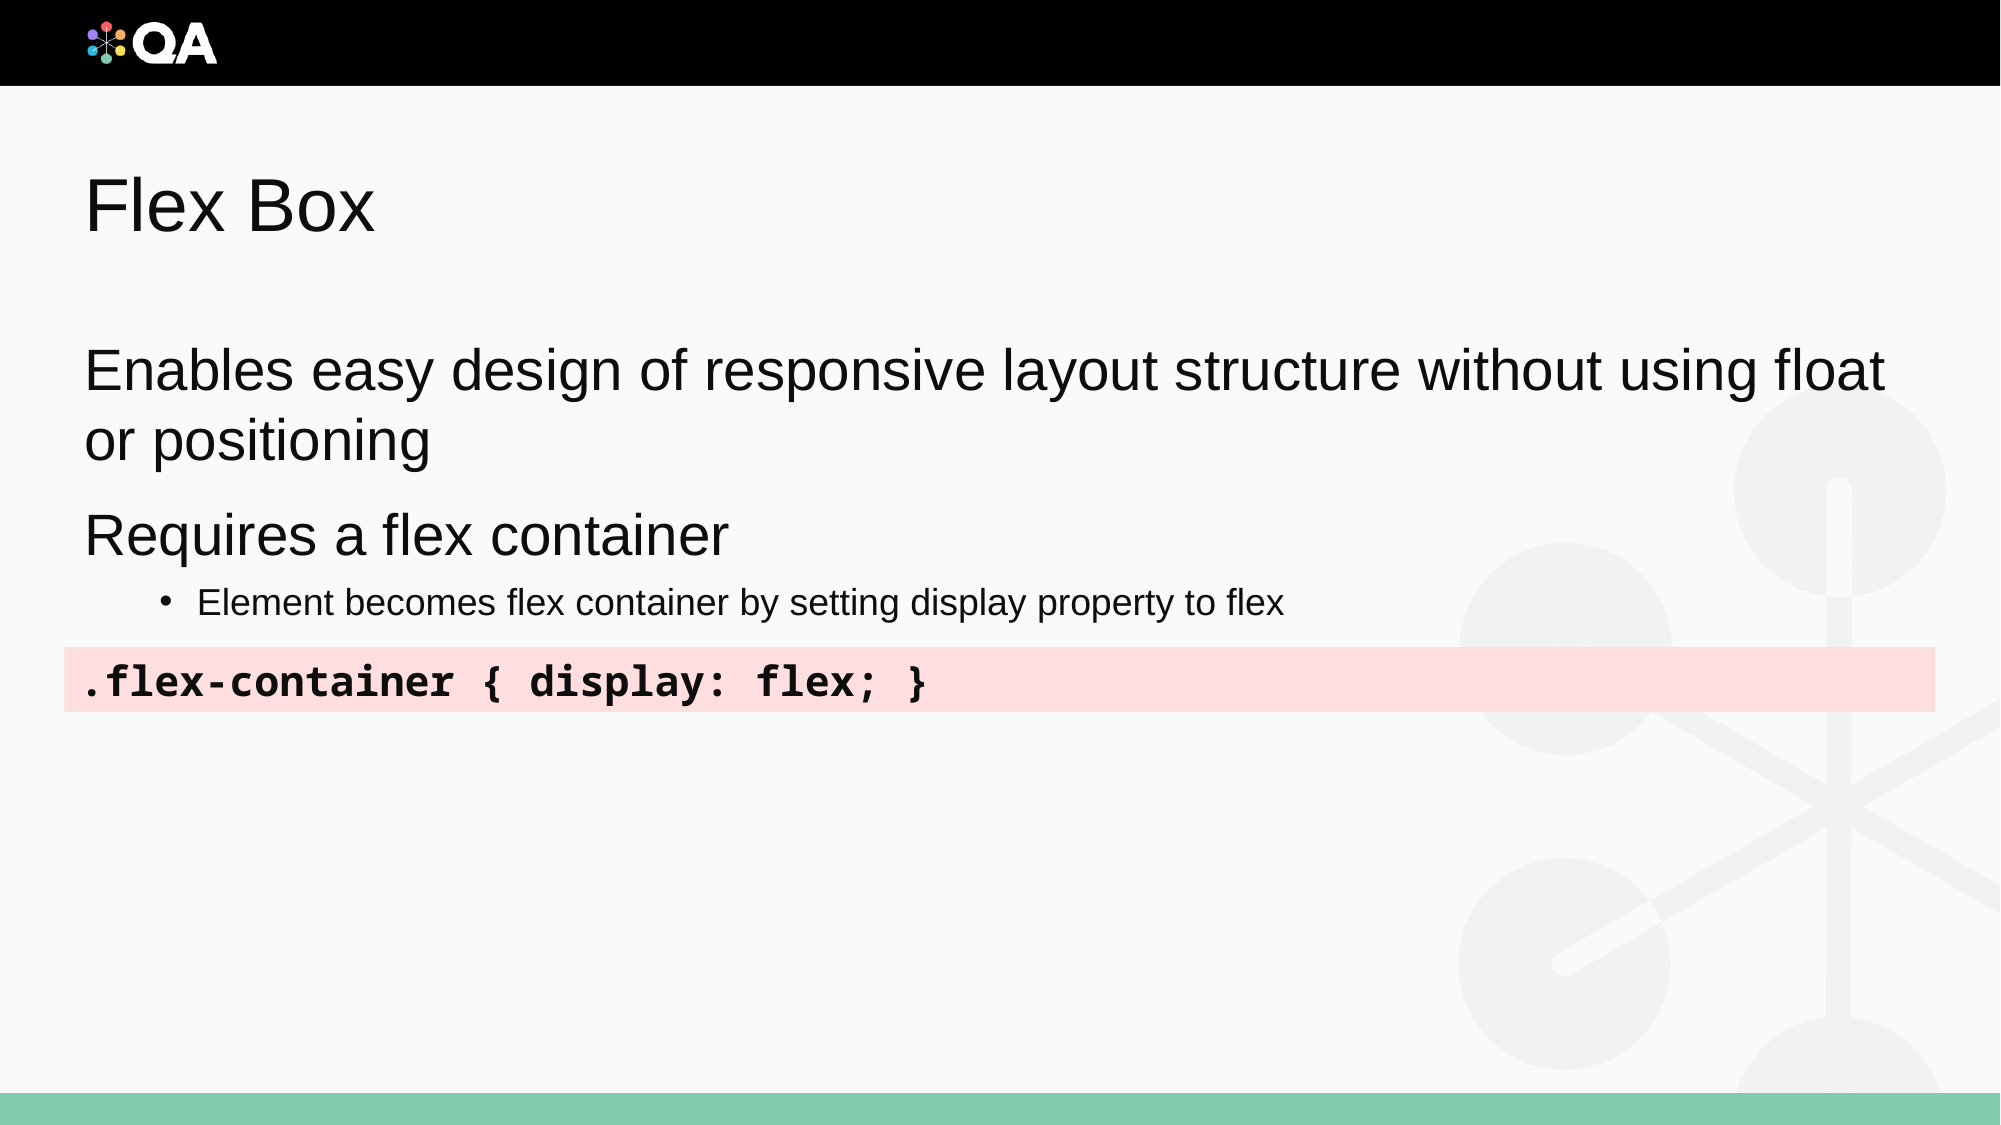

# Flex Box
Enables easy design of responsive layout structure without using float or positioning
Requires a flex container
Element becomes flex container by setting display property to flex

.flex-container { display: flex; }